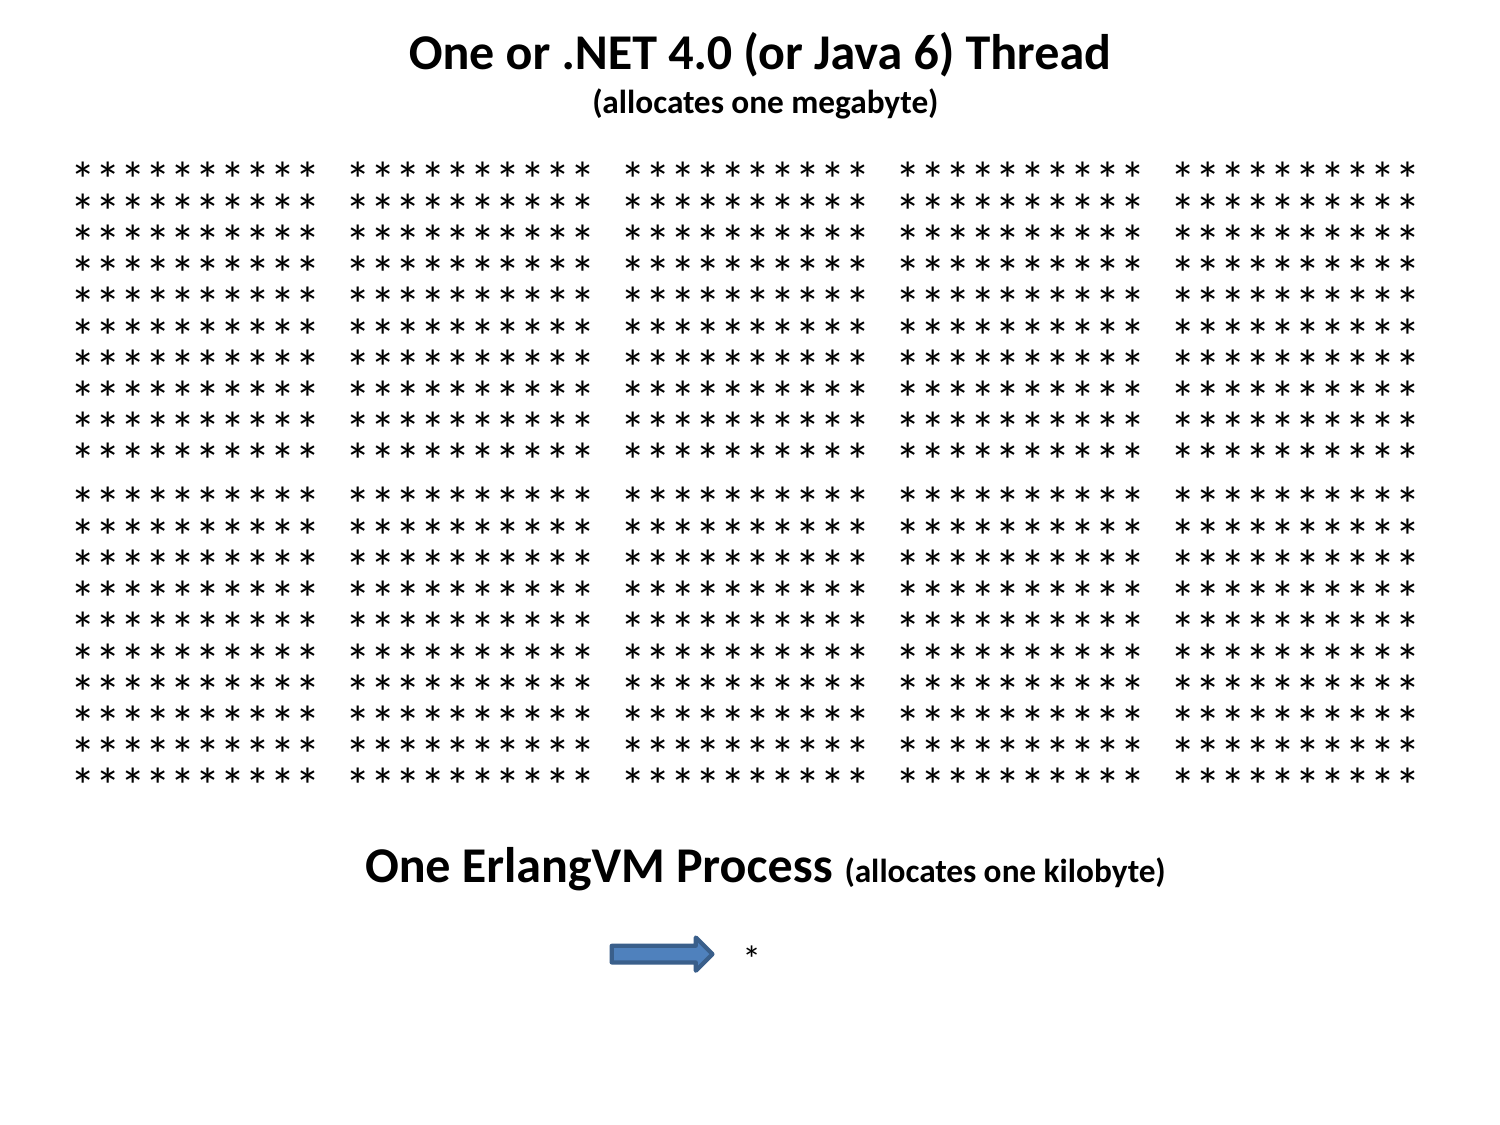

One or .NET 4.0 (or Java 6) Thread
(allocates one megabyte)
**********
**********
**********
**********
**********
**********
**********
**********
**********
**********
**********
**********
**********
**********
**********
**********
**********
**********
**********
**********
**********
**********
**********
**********
**********
**********
**********
**********
**********
**********
**********
**********
**********
**********
**********
**********
**********
**********
**********
**********
**********
**********
**********
**********
**********
**********
**********
**********
**********
**********
**********
**********
**********
**********
**********
**********
**********
**********
**********
**********
**********
**********
**********
**********
**********
**********
**********
**********
**********
**********
**********
**********
**********
**********
**********
**********
**********
**********
**********
**********
**********
**********
**********
**********
**********
**********
**********
**********
**********
**********
**********
**********
**********
**********
**********
**********
**********
**********
**********
**********
One ErlangVM Process (allocates one kilobyte)
*